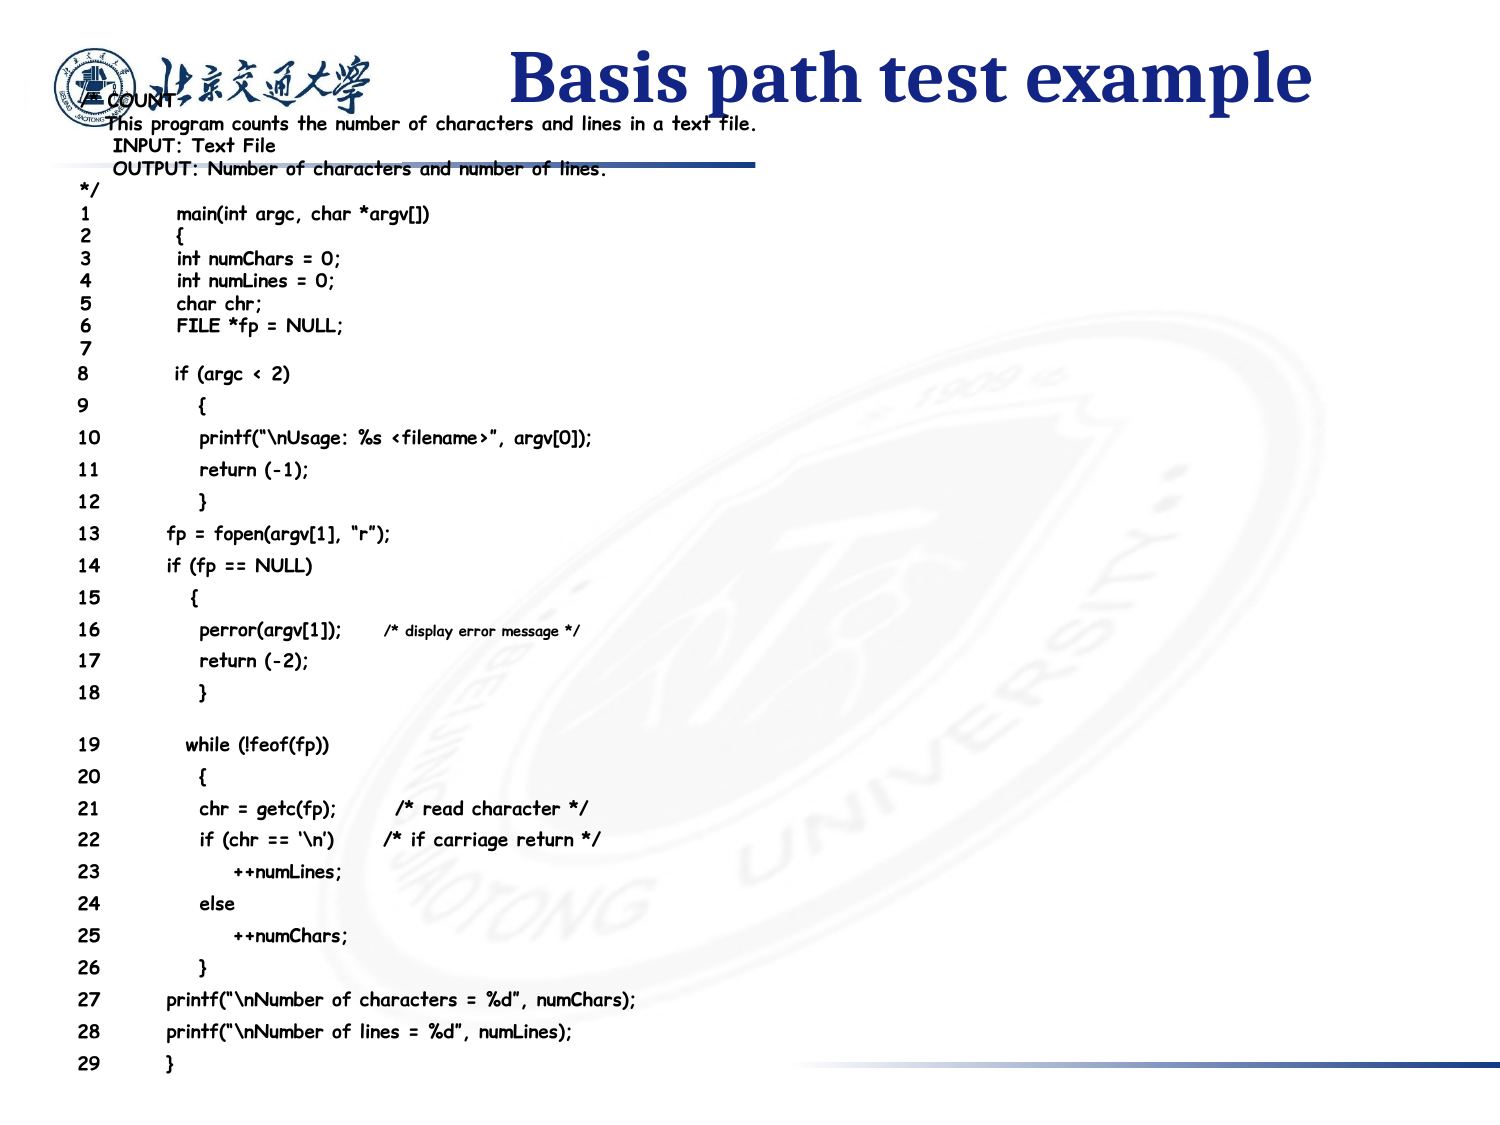

# Basis path test example
/* COUNT
   This program counts the number of characters and lines in a text file.
    INPUT: Text File
    OUTPUT: Number of characters and number of lines.
*/
1                  main(int argc, char *argv[])
2                  {
3                  int numChars = 0;
4                  int numLines = 0;
5                  char chr;
6                  FILE *fp = NULL;
7

8                  if (argc < 2)
9                     {
10                  printf(“\nUsage: %s <filename>”, argv[0]);
11                  return (-1);
12                  }
13              fp = fopen(argv[1], “r”);
14              if (fp == NULL)
15                 {
16                  perror(argv[1]);     /* display error message */
17                  return (-2);
18                  }
19                  while (!feof(fp))
20                  {
21                  chr = getc(fp);       /* read character */
22                  if (chr == ‘\n’)      /* if carriage return */
23                      ++numLines;
24                  else
25                      ++numChars;
26                  }
27              printf(“\nNumber of characters = %d”, numChars);
28              printf(“\nNumber of lines = %d”, numLines);
29              }